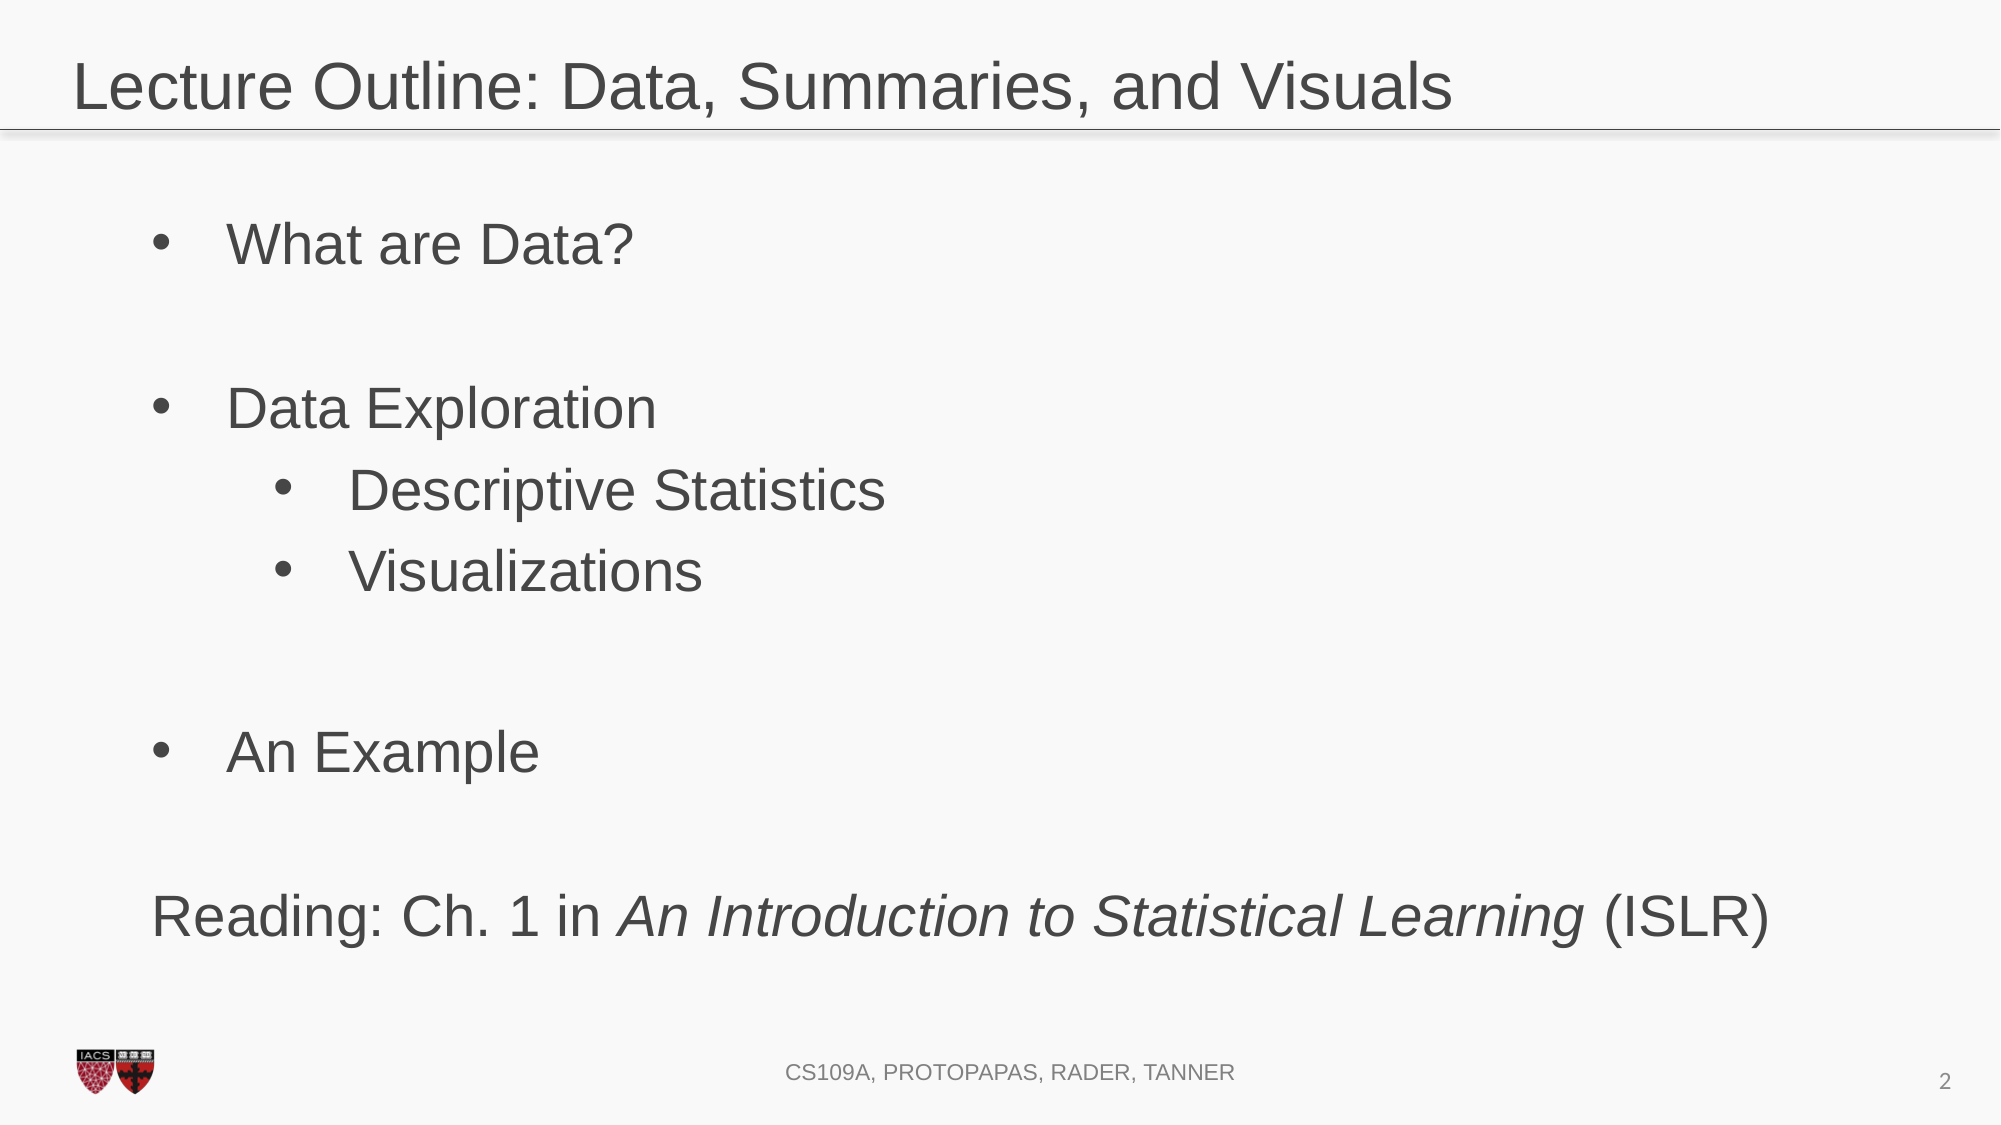

# Lecture Outline: Data, Summaries, and Visuals
What are Data?

Data Exploration
Descriptive Statistics
Visualizations

An Example

Reading: Ch. 1 in An Introduction to Statistical Learning (ISLR)

2